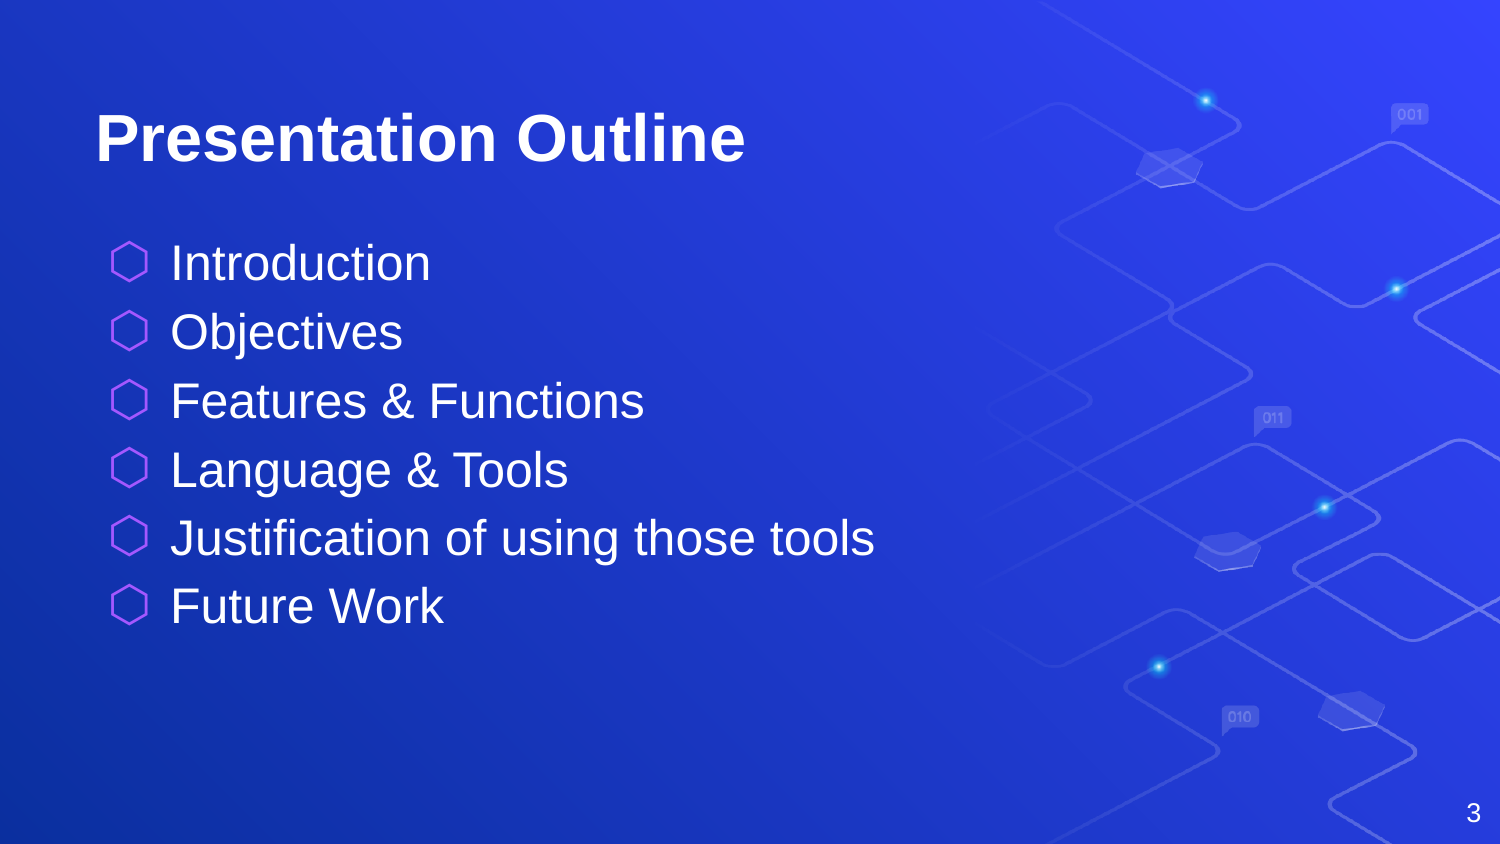

# Presentation Outline
Introduction
Objectives
Features & Functions
Language & Tools
Justification of using those tools
Future Work
3